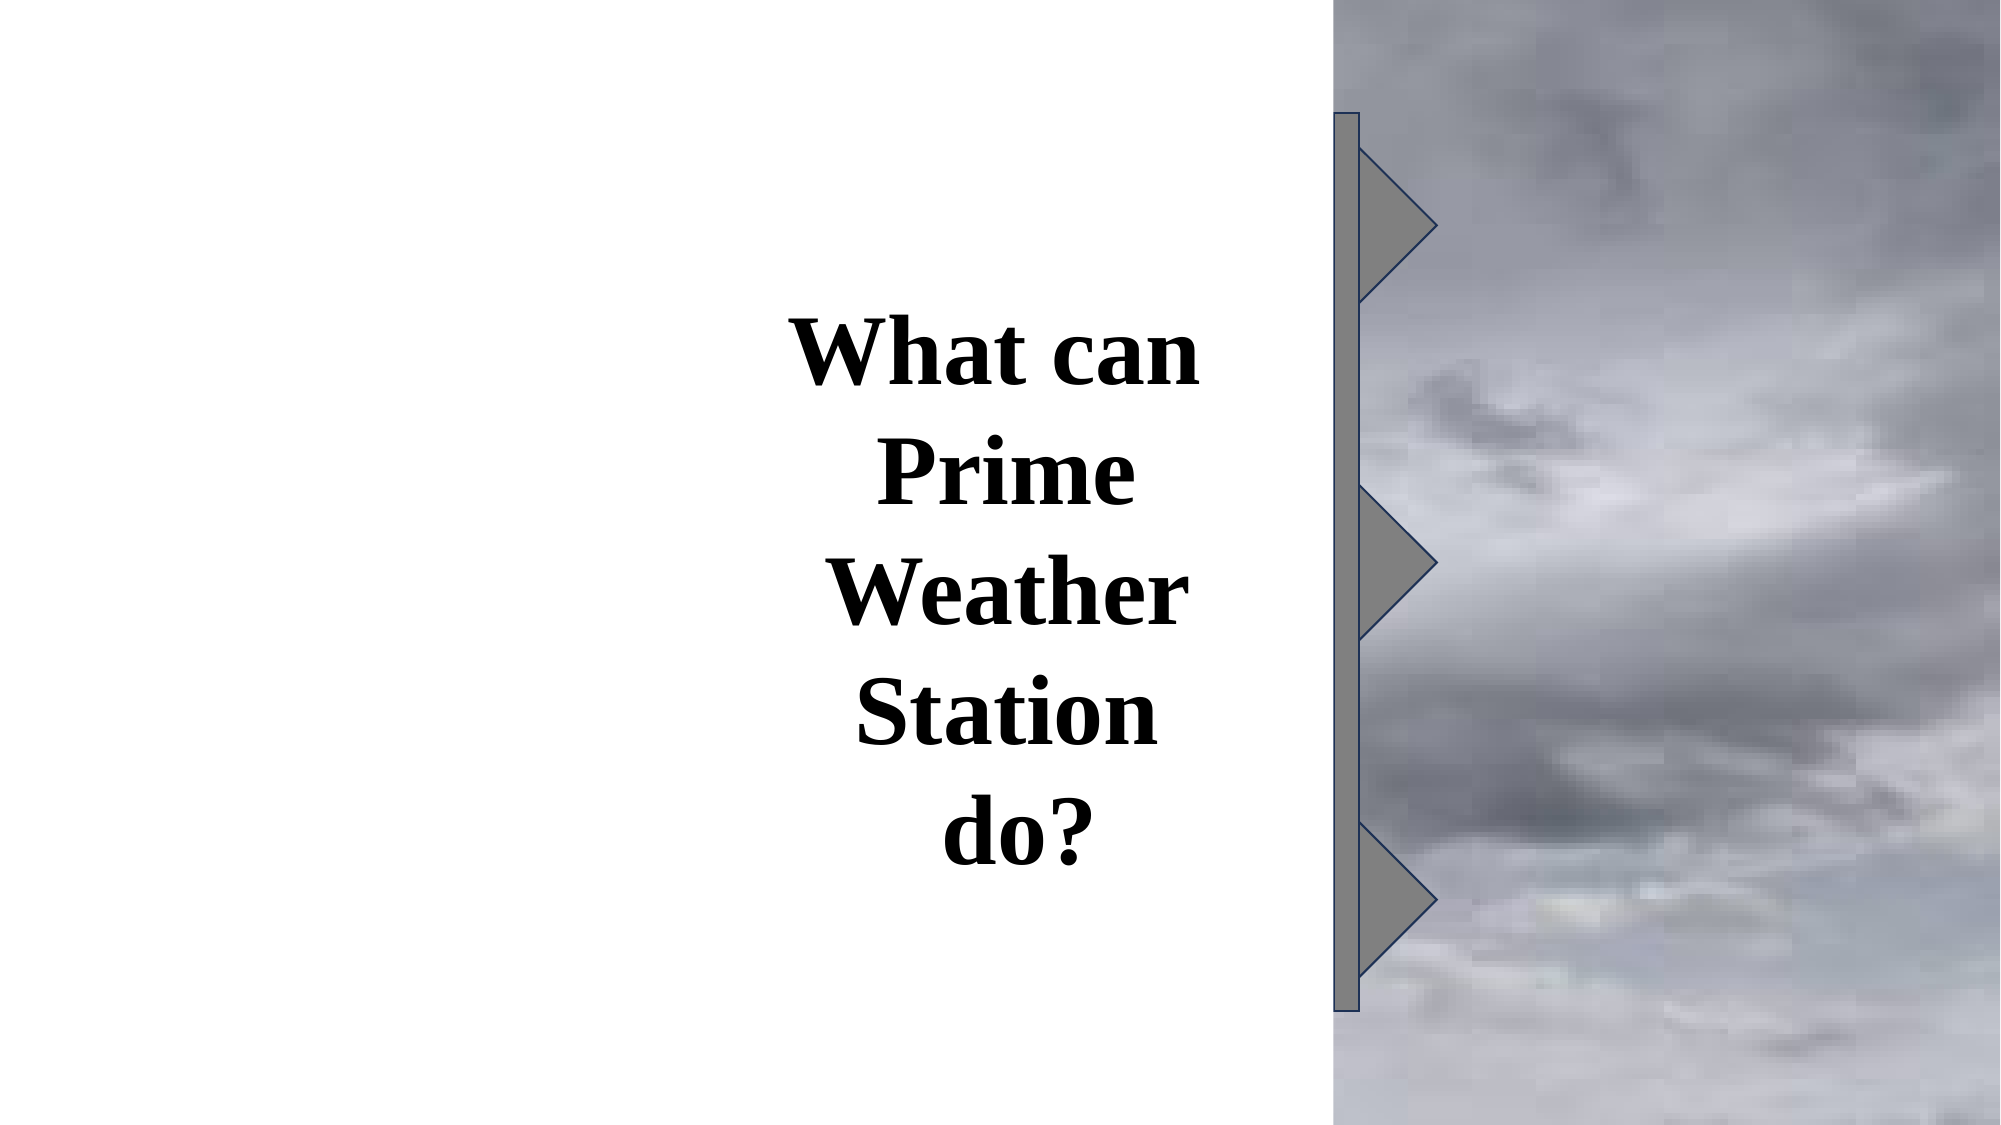

ACCURATE TIME DISPLAY
What can
Prime Weather Station
 do?

12HR AND 24HR FORMAT
ALARM